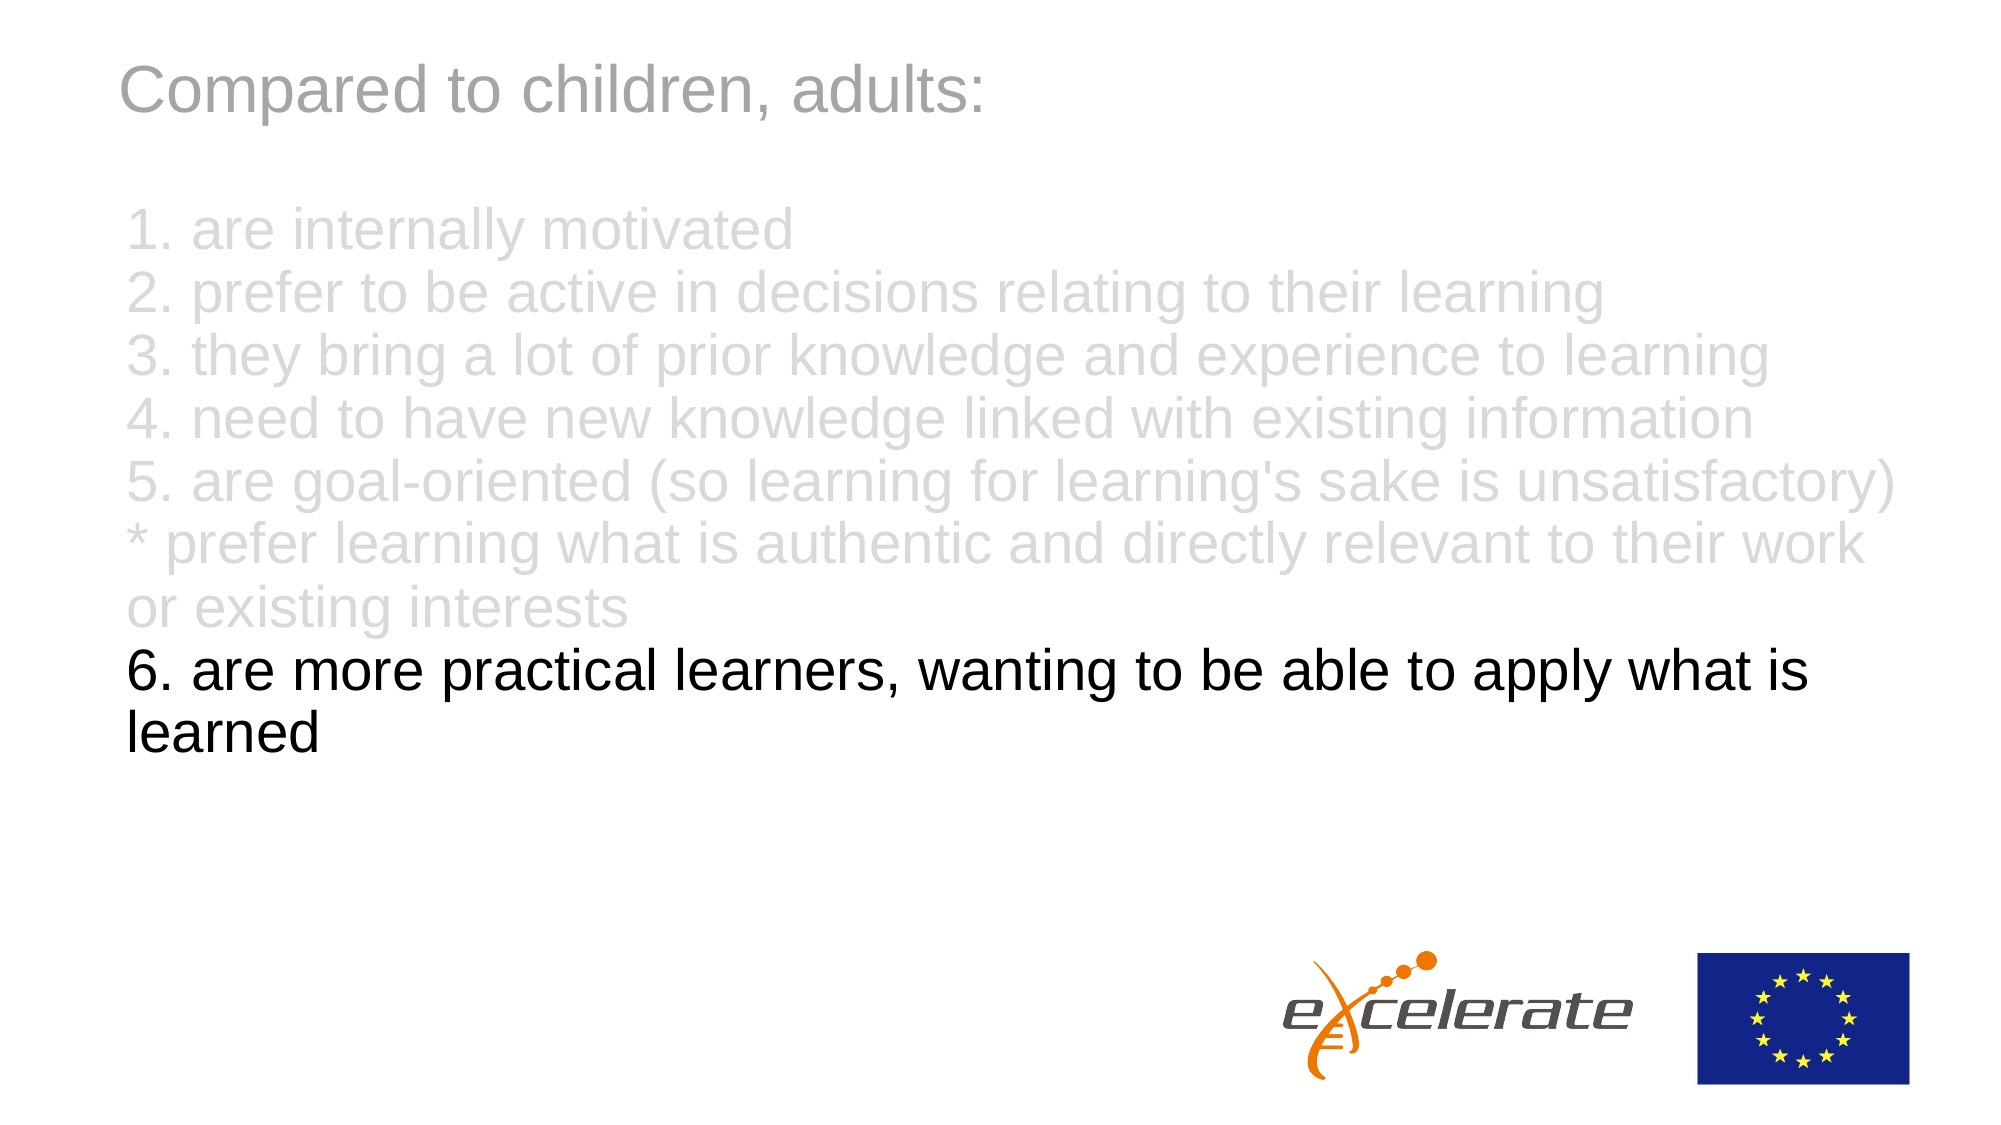

# Compared to children, adults:
1. are internally motivated
2. prefer to be active in decisions relating to their learning
3. they bring a lot of prior knowledge and experience to learning
4. need to have new knowledge linked with existing information
5. are goal-oriented (so learning for learning's sake is unsatisfactory) * prefer learning what is authentic and directly relevant to their work or existing interests
6. are more practical learners, wanting to be able to apply what is learned
7. prefer to be treated as partners in the learning experience